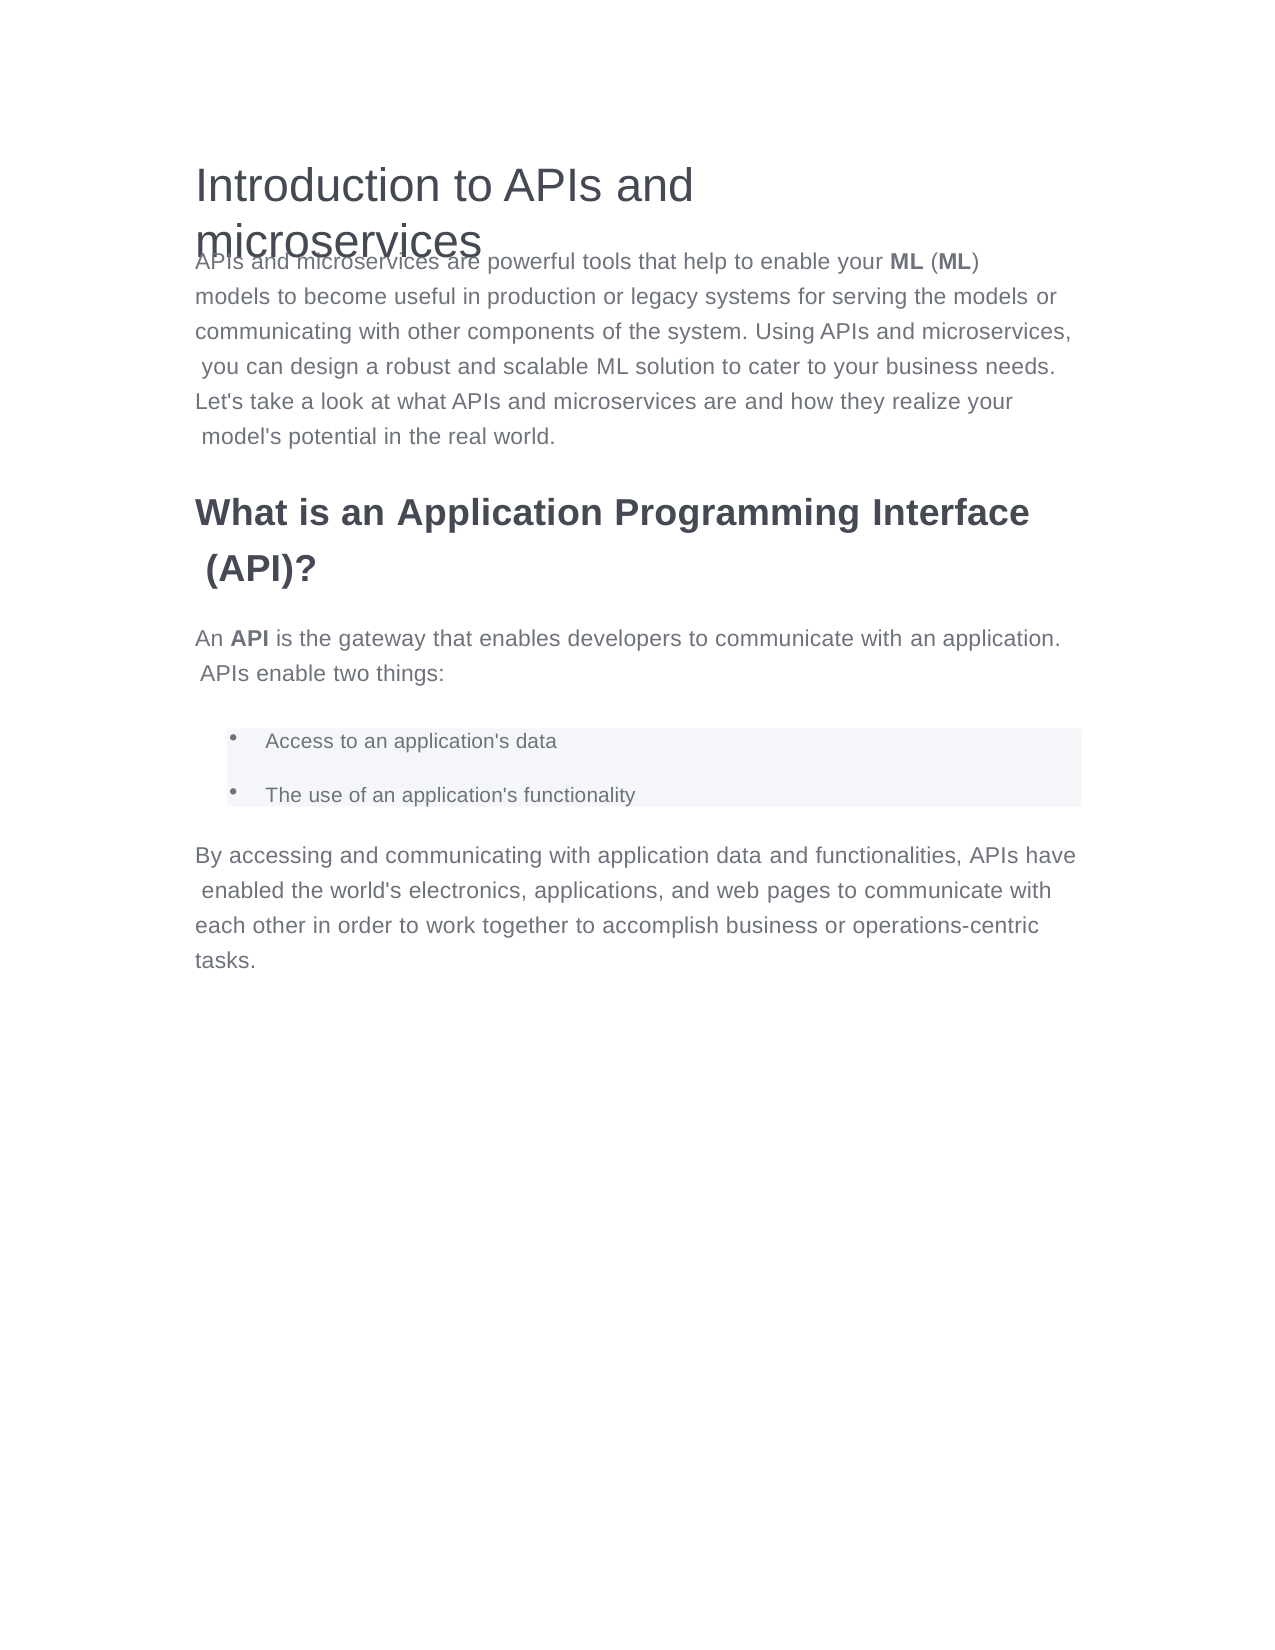

# Introduction to APIs and microservices
APIs and microservices are powerful tools that help to enable your ML (ML)  models to become useful in production or legacy systems for serving the models or
communicating with other components of the system. Using APIs and microservices,  you can design a robust and scalable ML solution to cater to your business needs.
Let's take a look at what APIs and microservices are and how they realize your  model's potential in the real world.

What is an Application Programming Interface  (API)?
An API is the gateway that enables developers to communicate with an application.  APIs enable two things:
Access to an application's data

The use of an application's functionality
By accessing and communicating with application data and functionalities, APIs have  enabled the world's electronics, applications, and web pages to communicate with  each other in order to work together to accomplish business or operations-centric  tasks.